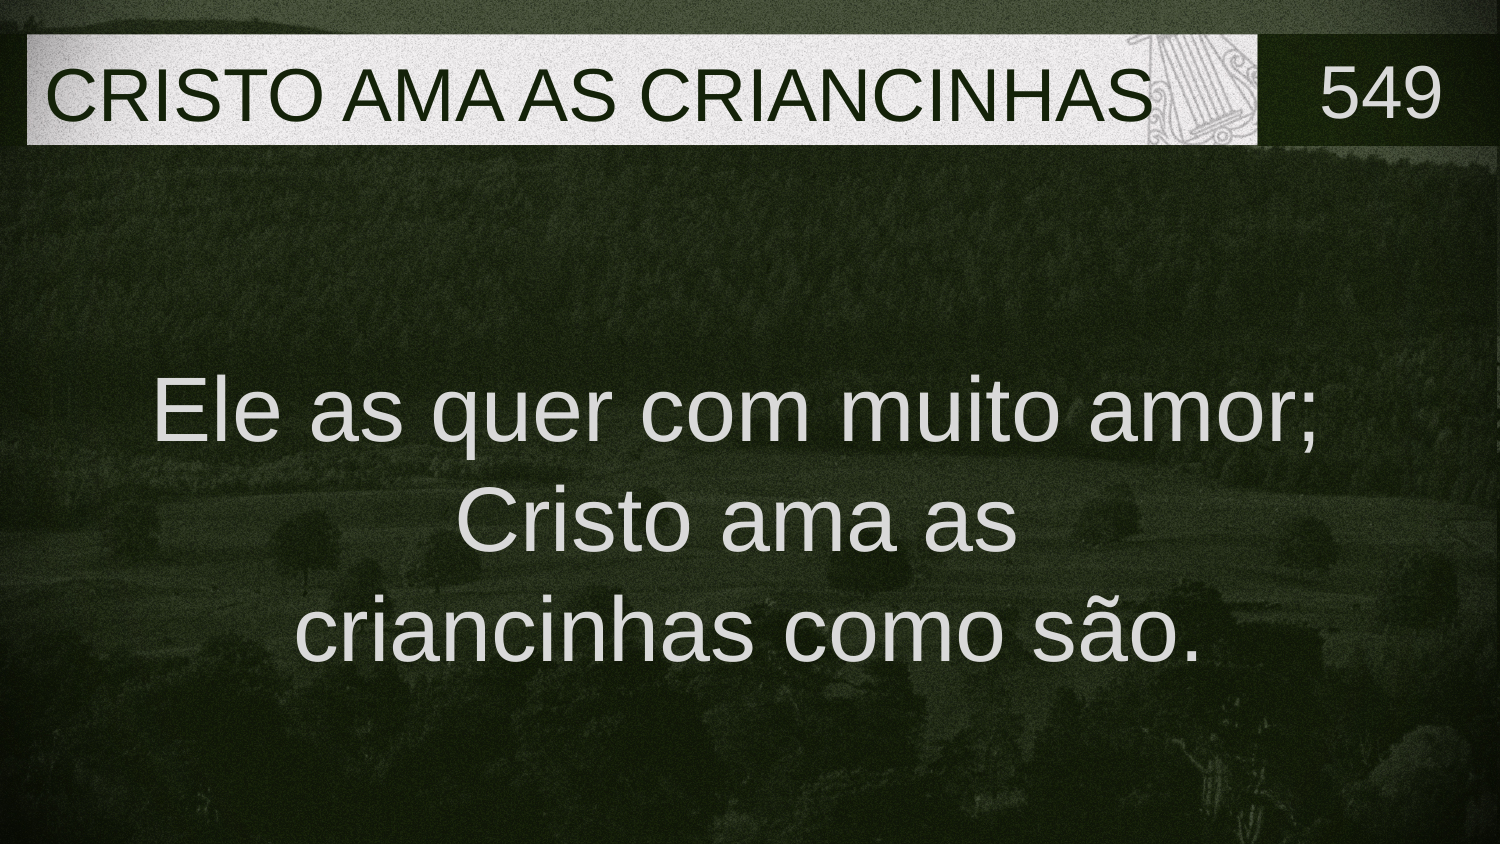

# CRISTO AMA AS CRIANCINHAS
549
Ele as quer com muito amor;
Cristo ama as
criancinhas como são.